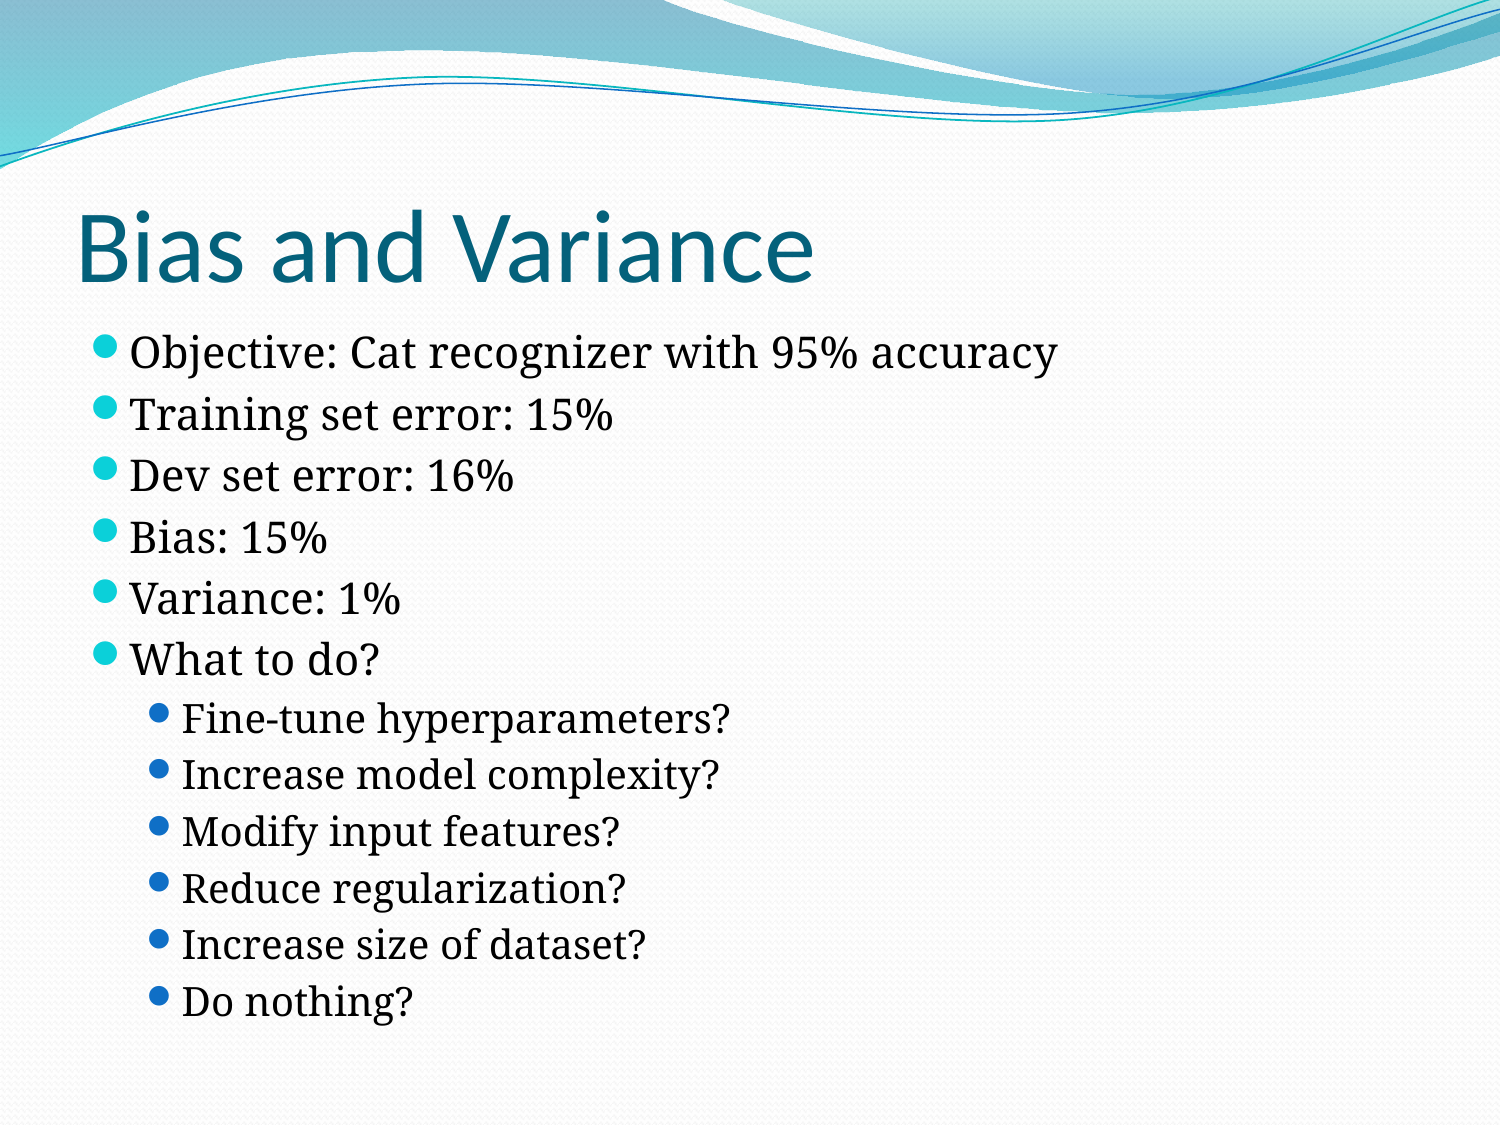

# Bias and Variance
Objective: Cat recognizer with 95% accuracy
Training set error: 15%
Dev set error: 16%
Bias: 15%
Variance: 1%
What to do?
Fine-tune hyperparameters?
Increase model complexity?
Modify input features?
Reduce regularization?
Increase size of dataset?
Do nothing?